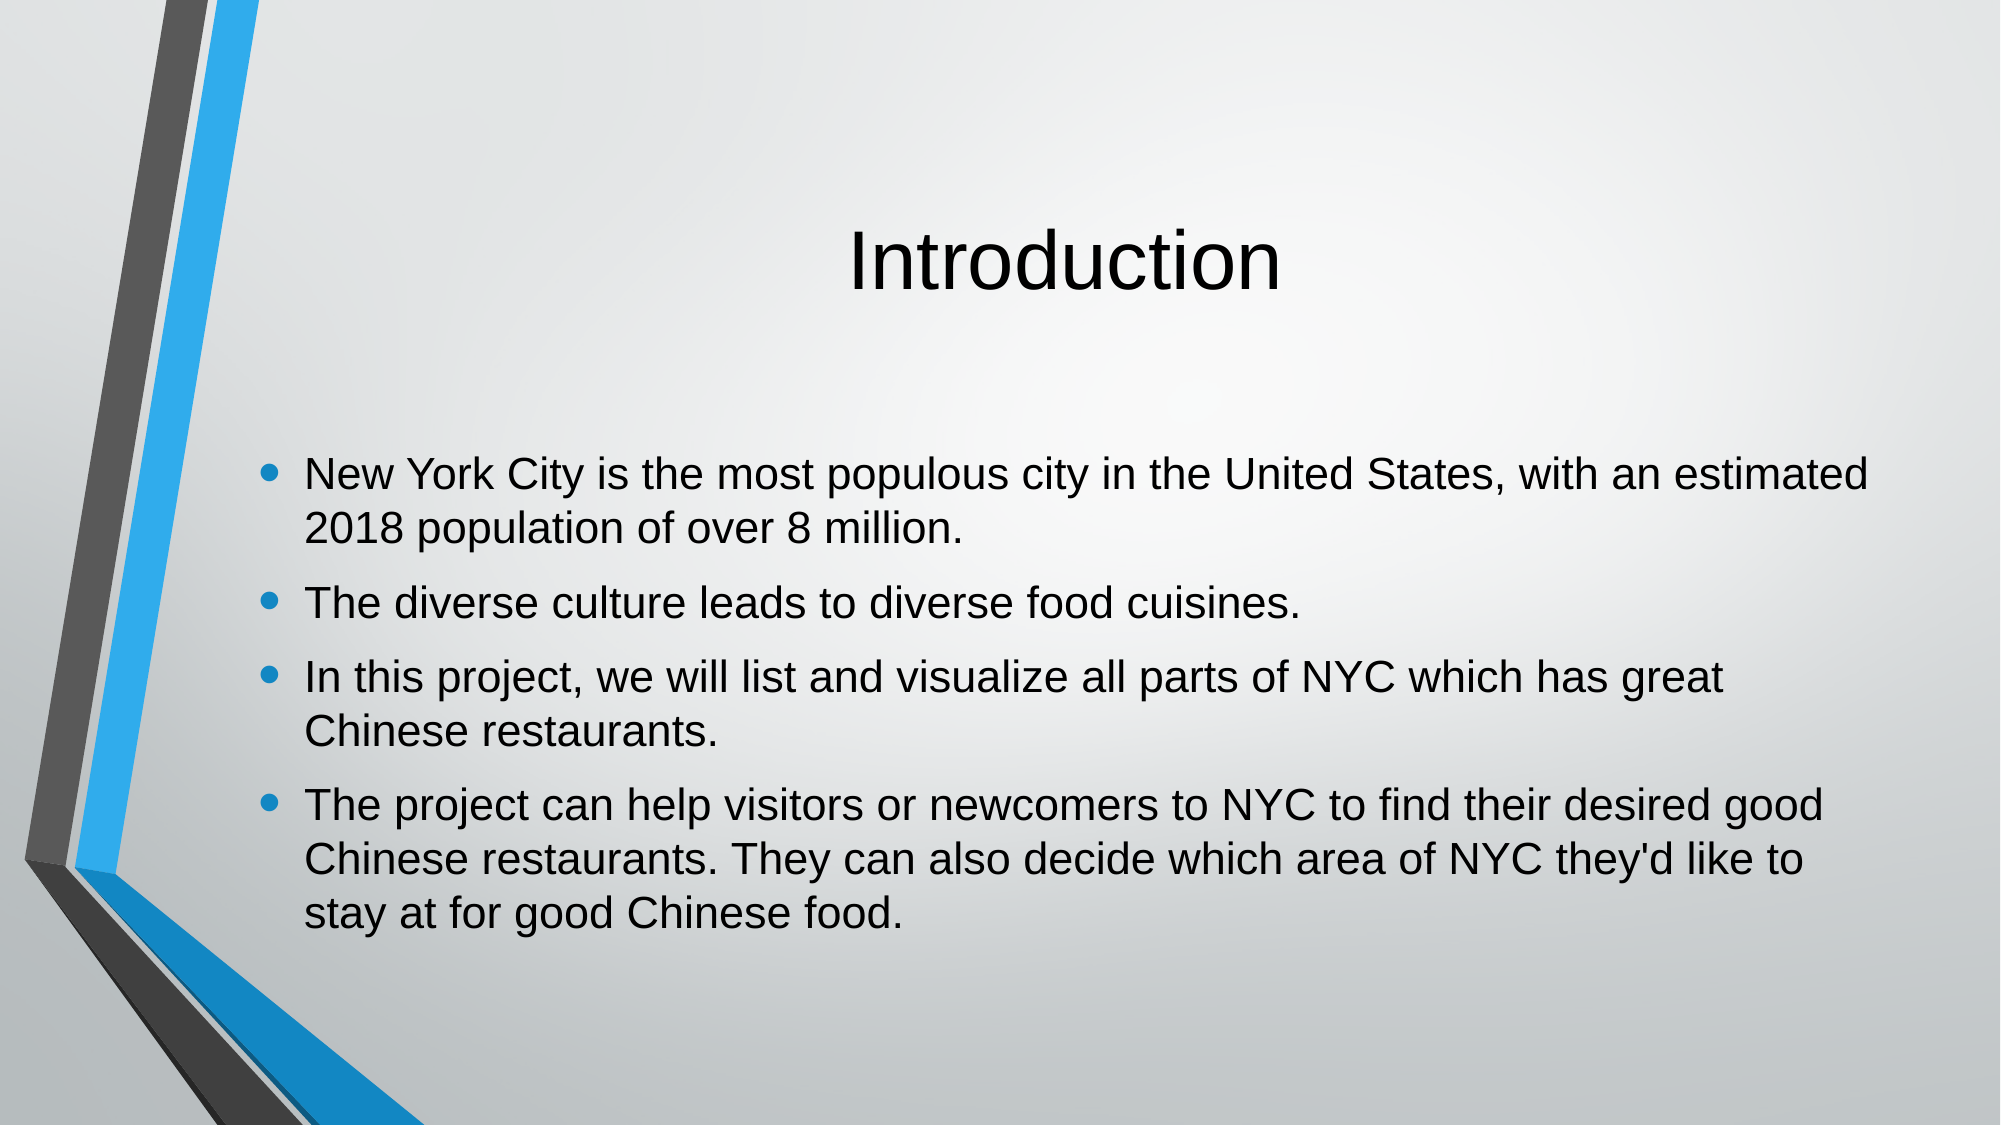

# Introduction
New York City is the most populous city in the United States, with an estimated 2018 population of over 8 million.
The diverse culture leads to diverse food cuisines.
In this project, we will list and visualize all parts of NYC which has great Chinese restaurants.
The project can help visitors or newcomers to NYC to find their desired good Chinese restaurants. They can also decide which area of NYC they'd like to stay at for good Chinese food.